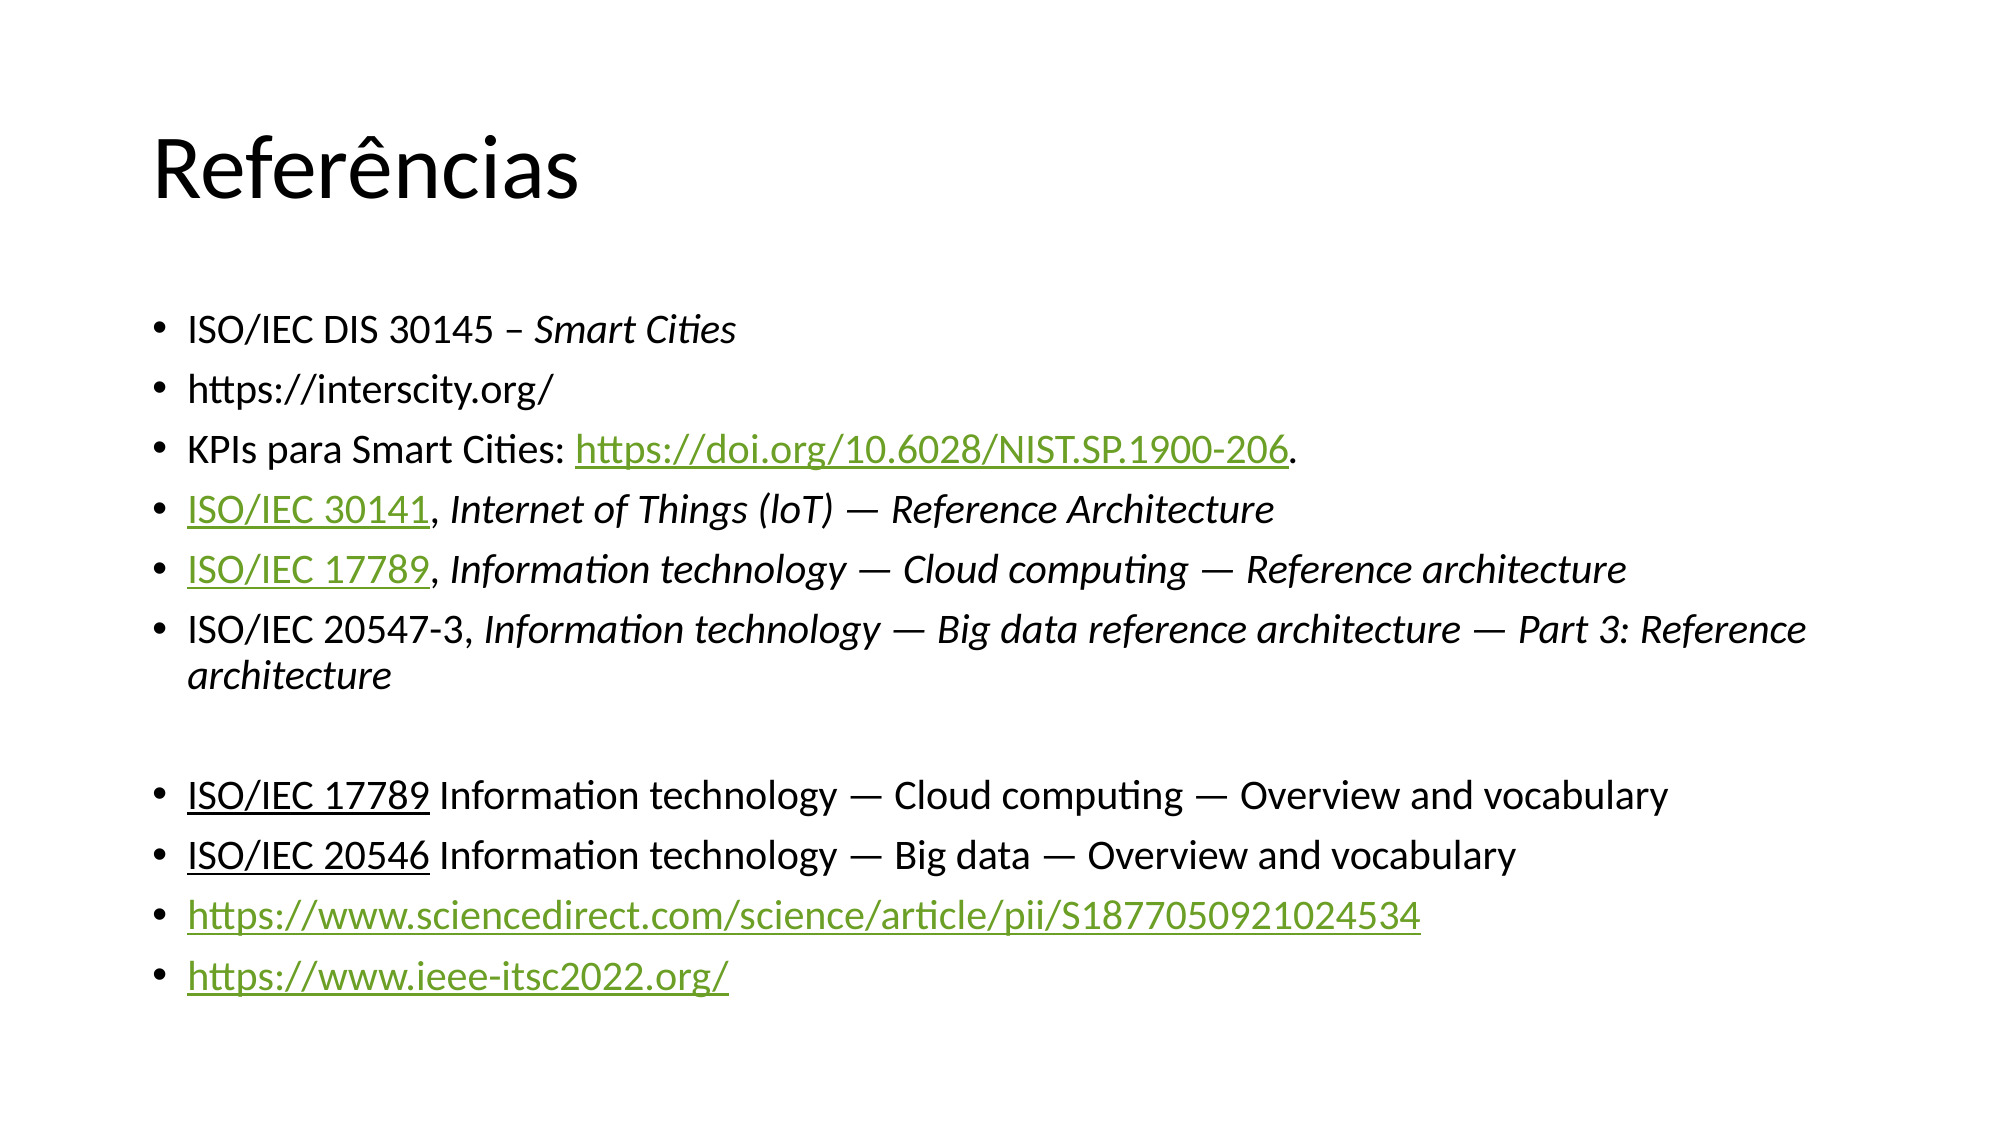

# Referências
ISO/IEC DIS 30145 – Smart Cities
https://interscity.org/
KPIs para Smart Cities: https://doi.org/10.6028/NIST.SP.1900-206.
ISO/IEC 30141, Internet of Things (loT) — Reference Architecture
ISO/IEC 17789, Information technology — Cloud computing — Reference architecture
ISO/IEC 20547-3, Information technology — Big data reference architecture — Part 3: Reference architecture

ISO/IEC 17789 Information technology — Cloud computing — Overview and vocabulary
ISO/IEC 20546 Information technology — Big data — Overview and vocabulary
https://www.sciencedirect.com/science/article/pii/S1877050921024534
https://www.ieee-itsc2022.org/